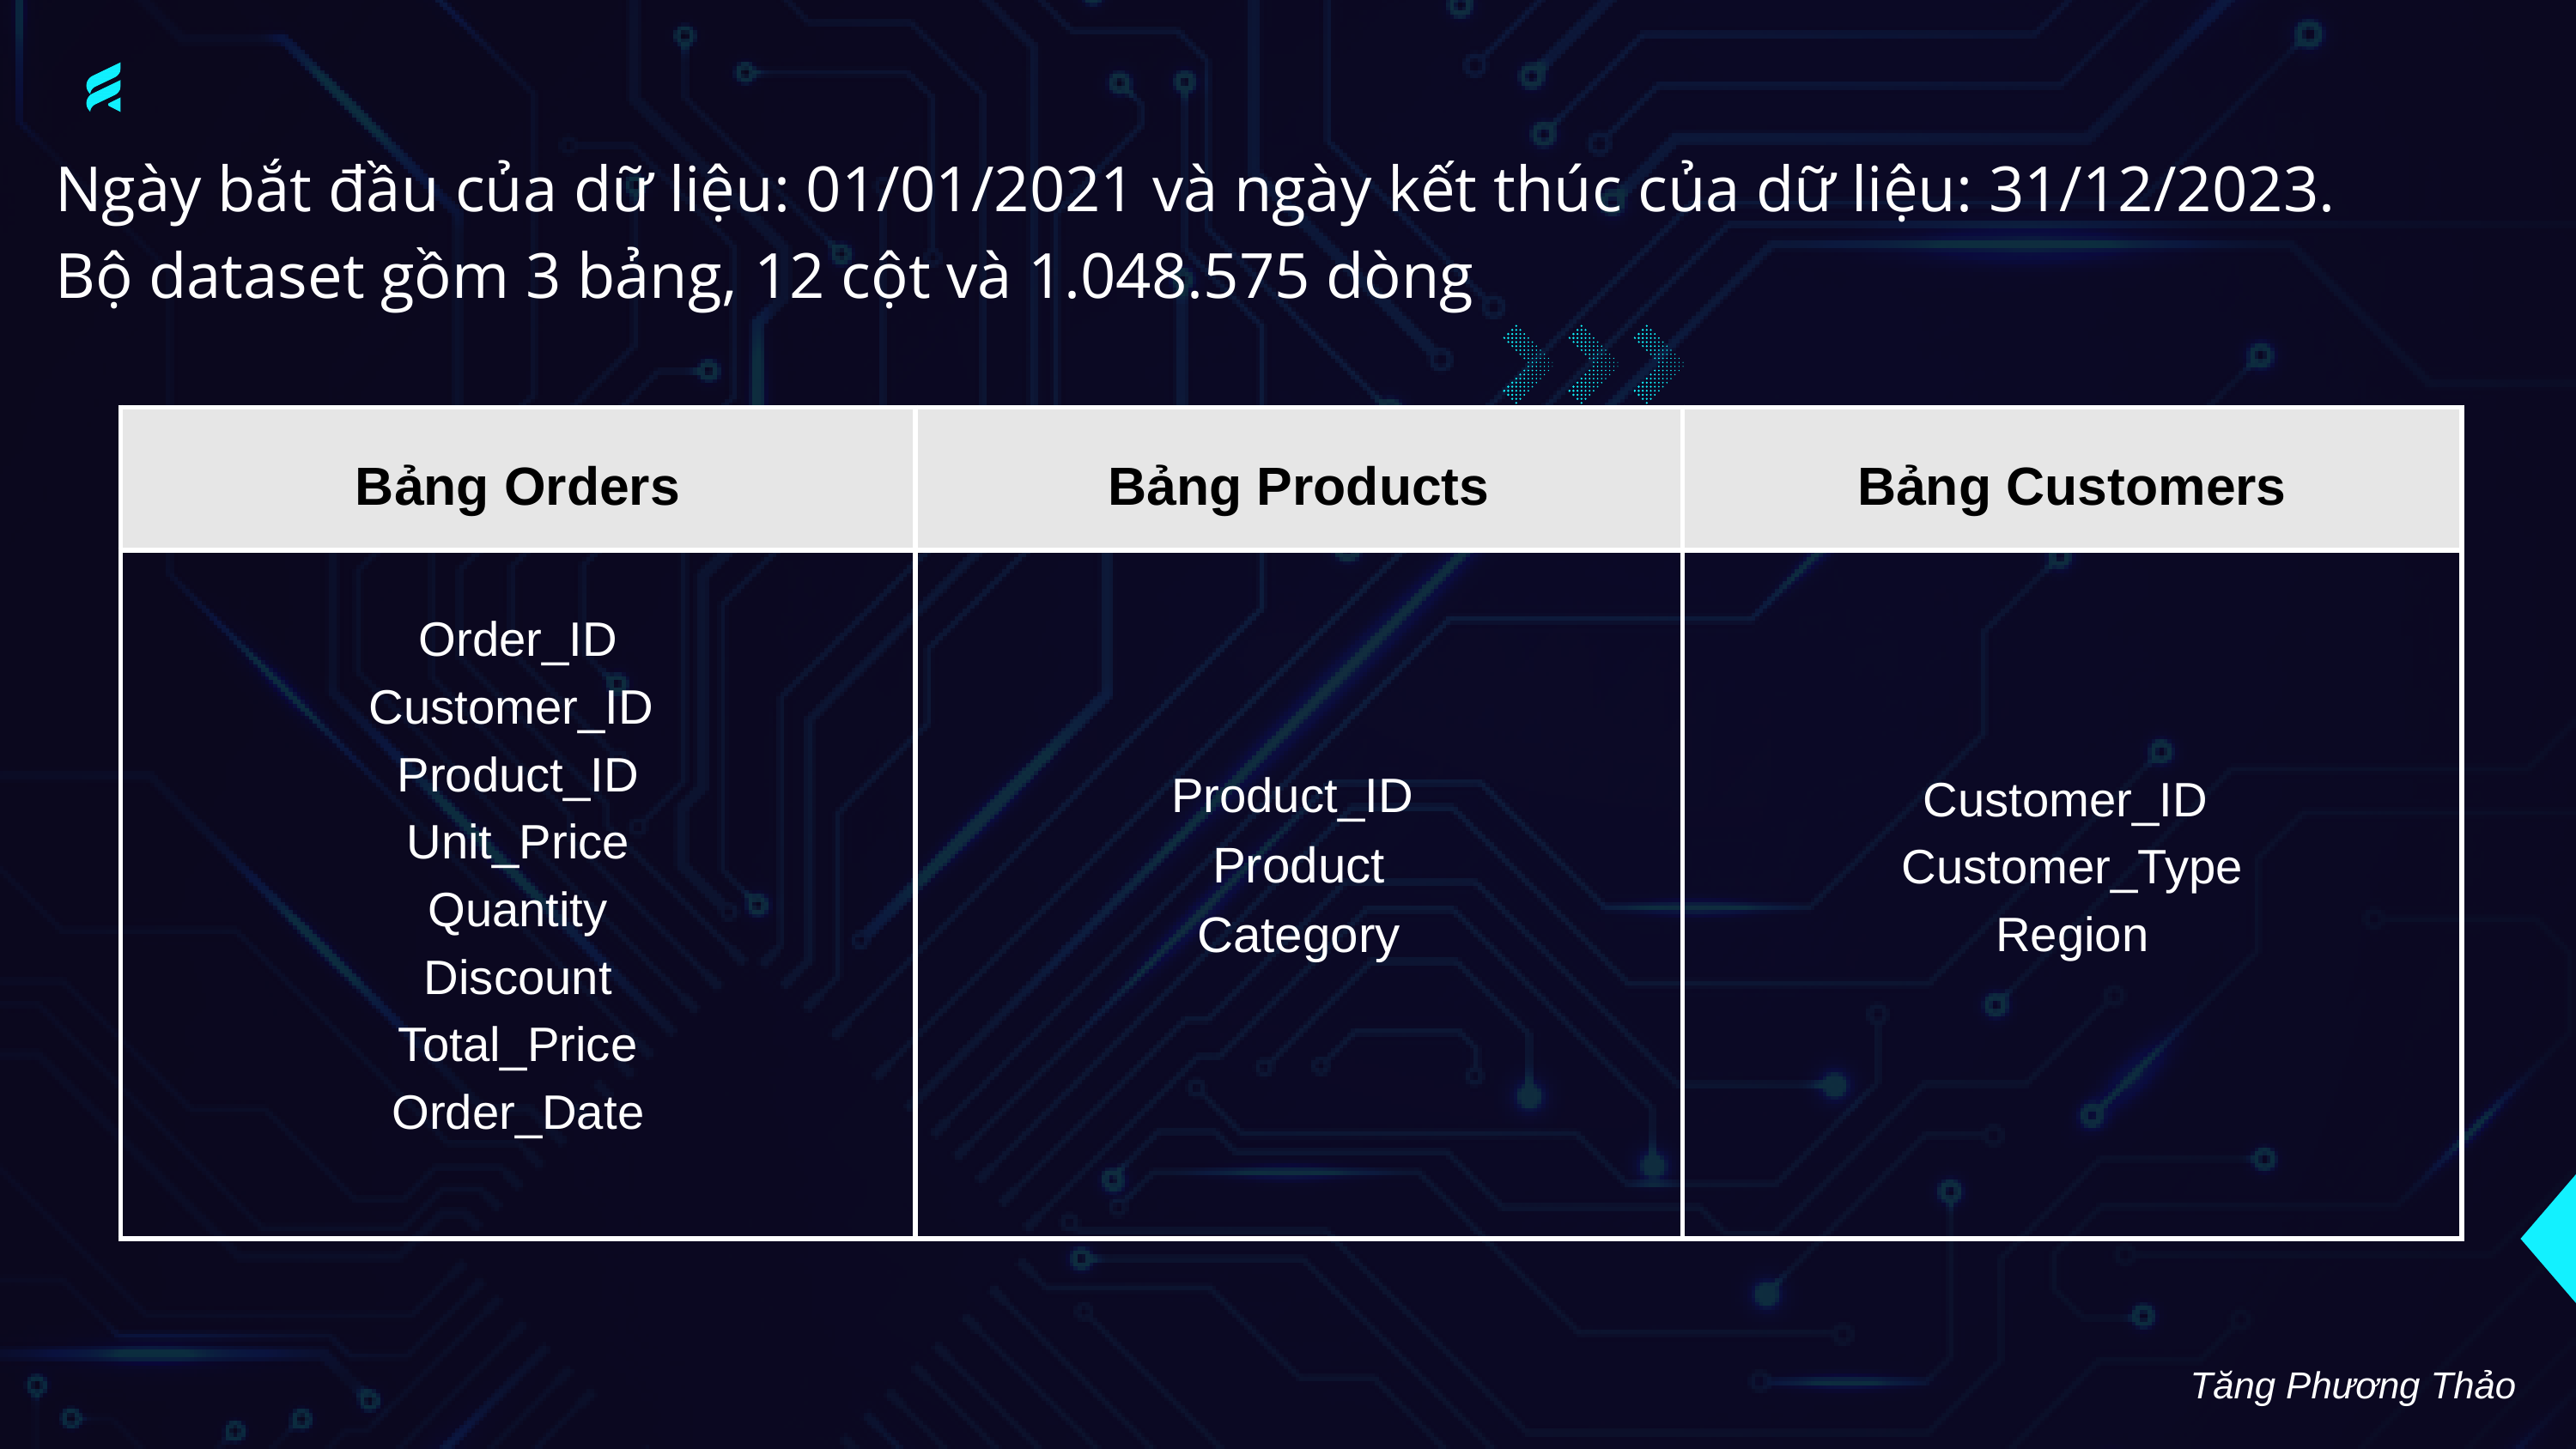

Ngày bắt đầu của dữ liệu: 01/01/2021 và ngày kết thúc của dữ liệu: 31/12/2023.
Bộ dataset gồm 3 bảng, 12 cột và 1.048.575 dòng

| Bảng Orders | Bảng Products | Bảng Customers |
| --- | --- | --- |
| Order\_ID Customer\_ID Product\_ID Unit\_Price Quantity Discount Total\_Price Order\_Date | Product\_ID Product Category | Customer\_ID Customer\_Type Region |

Tăng Phương Thảo